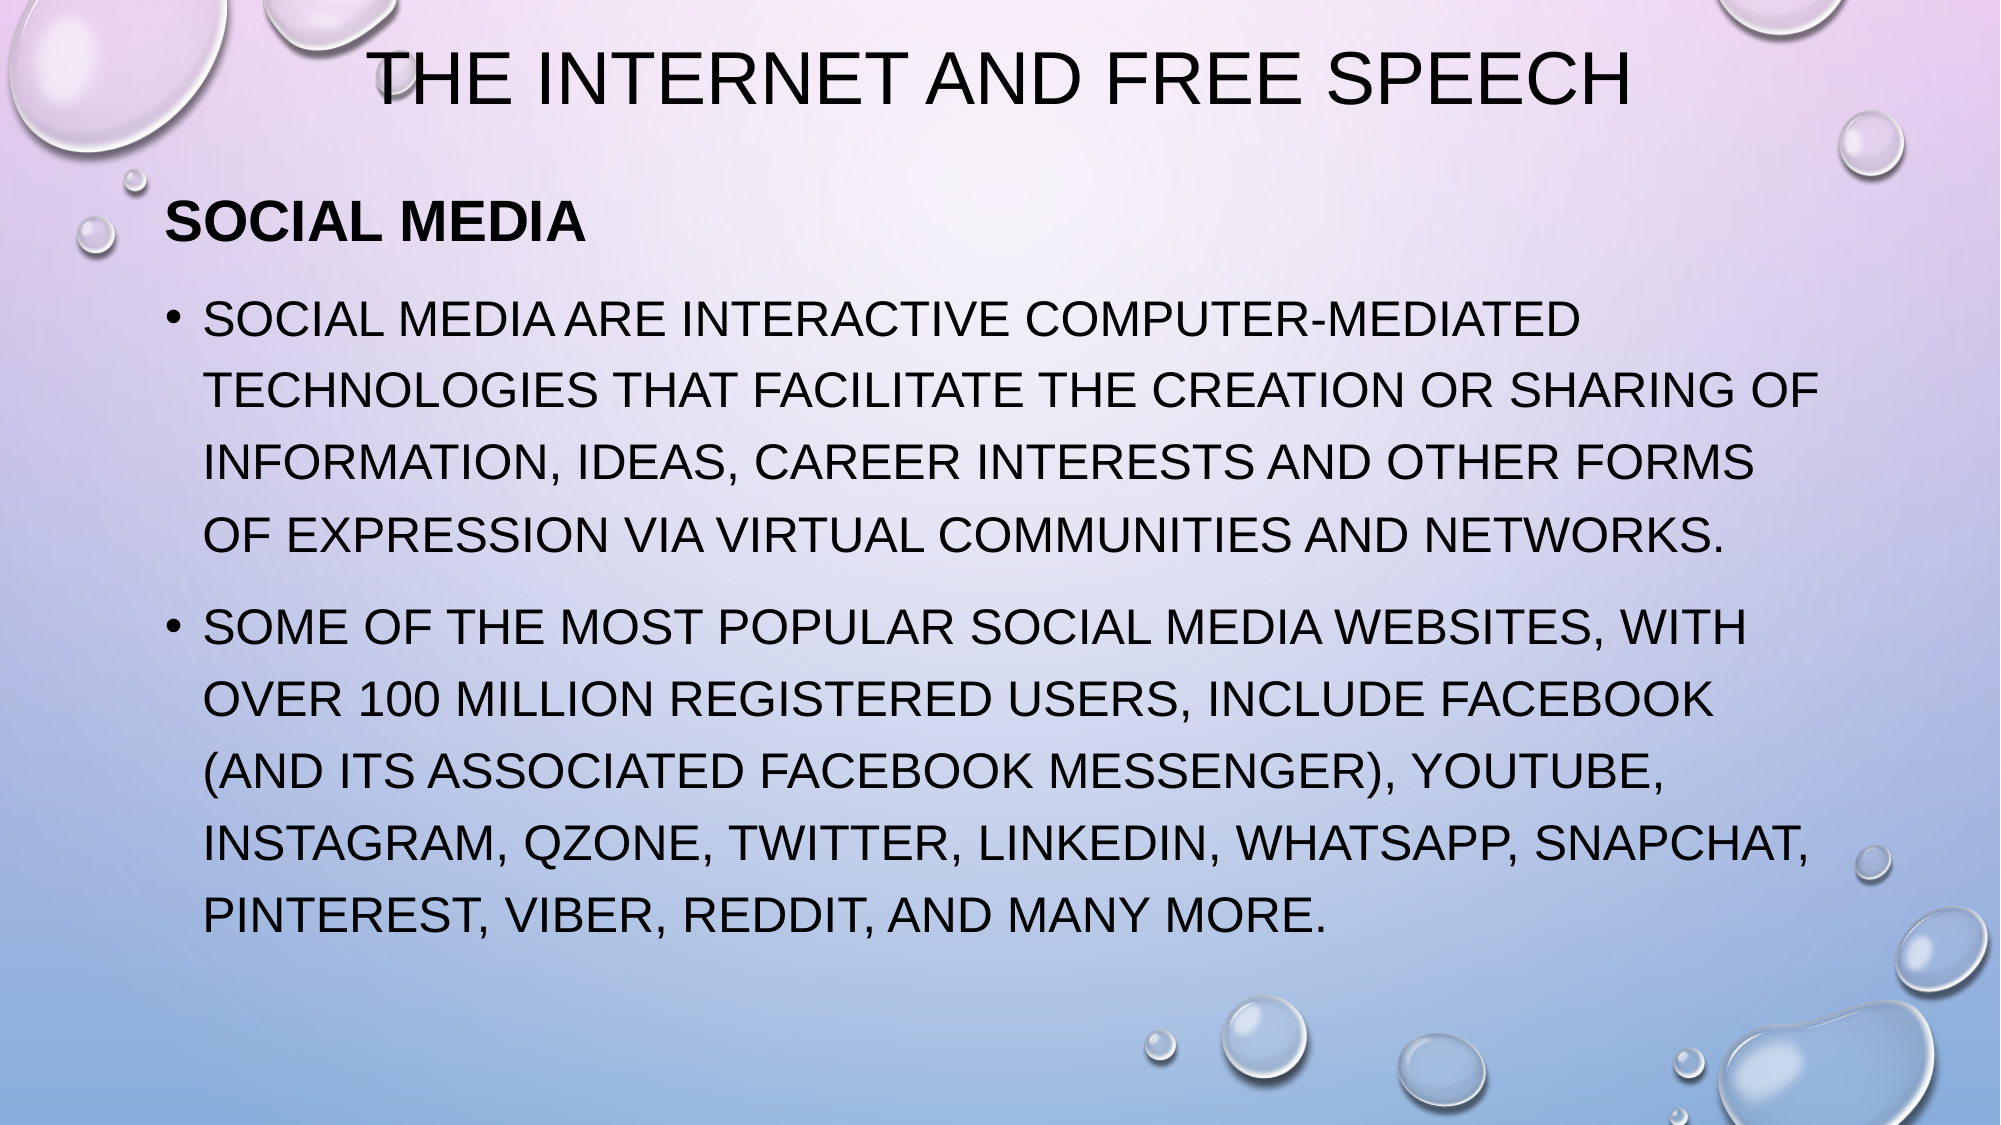

# The Internet and Free Speech
Social media
Social media are interactive computer-mediated technologies that facilitate the creation or sharing of information, ideas, career interests and other forms of expression via virtual communities and networks.
Some of the most popular social media websites, with over 100 million registered users, include Facebook (and its associated Facebook Messenger), YouTube, Instagram, QZone, Twitter, LinkedIn, WhatsApp, Snapchat, Pinterest, Viber, Reddit, and many more.